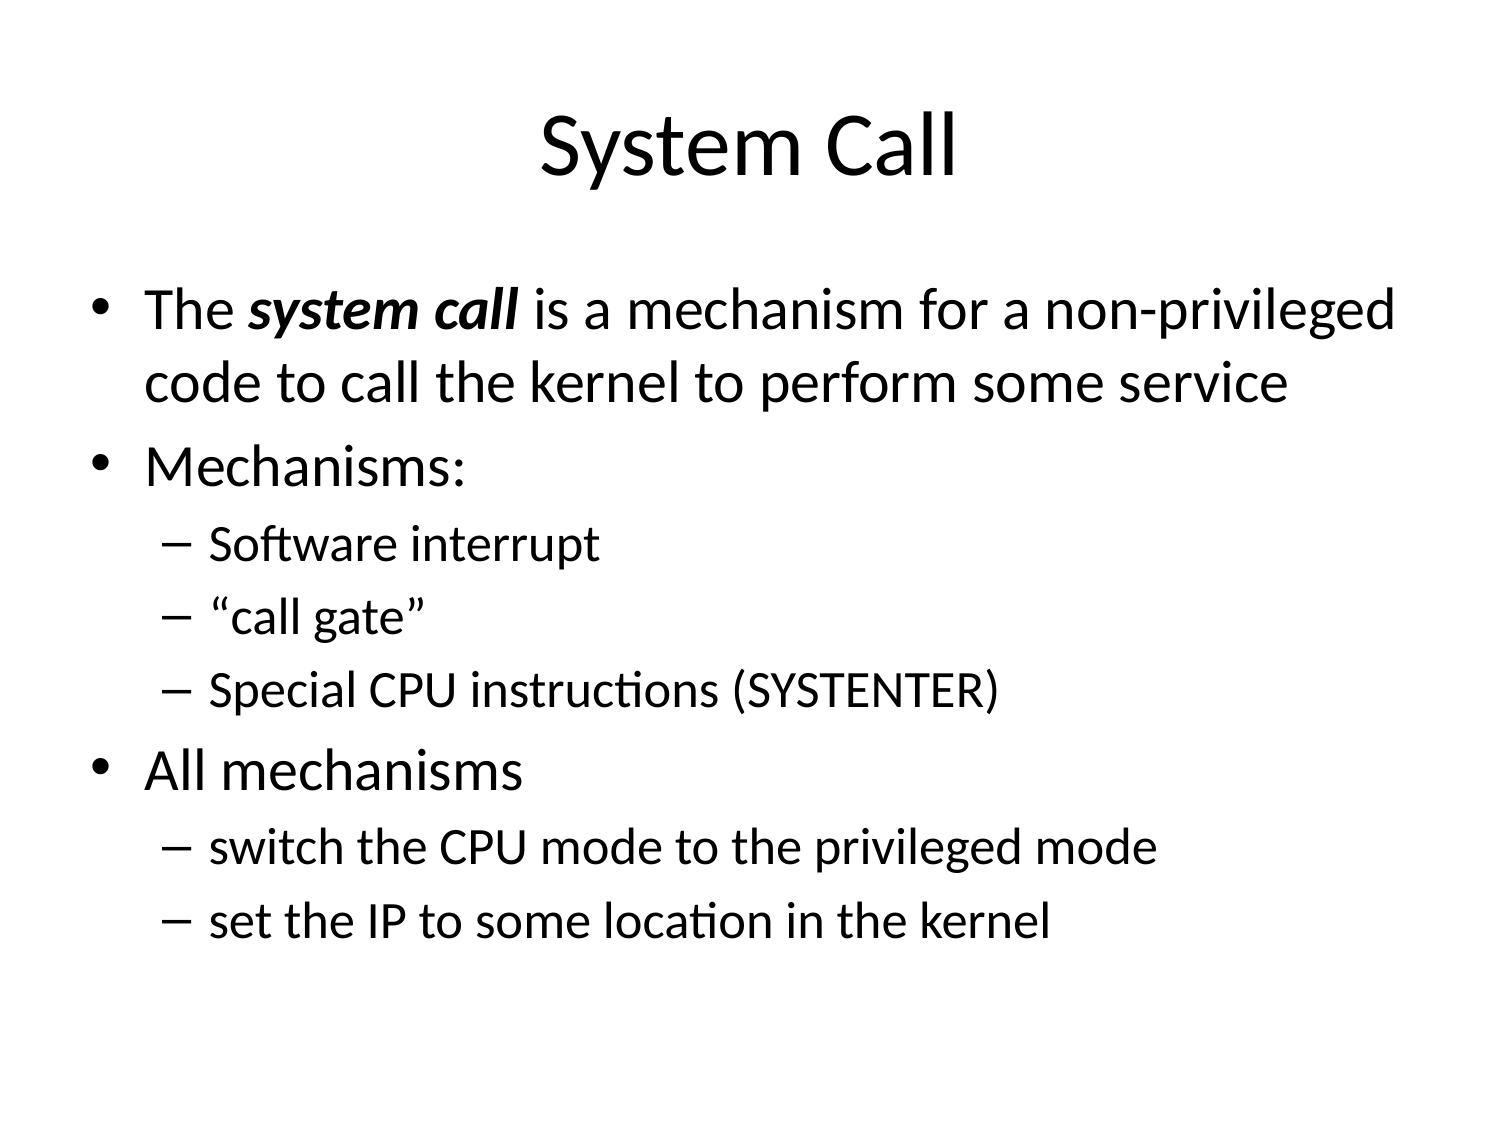

# System Call
The system call is a mechanism for a non-privileged code to call the kernel to perform some service
Mechanisms:
Software interrupt
“call gate”
Special CPU instructions (SYSTENTER)
All mechanisms
switch the CPU mode to the privileged mode
set the IP to some location in the kernel